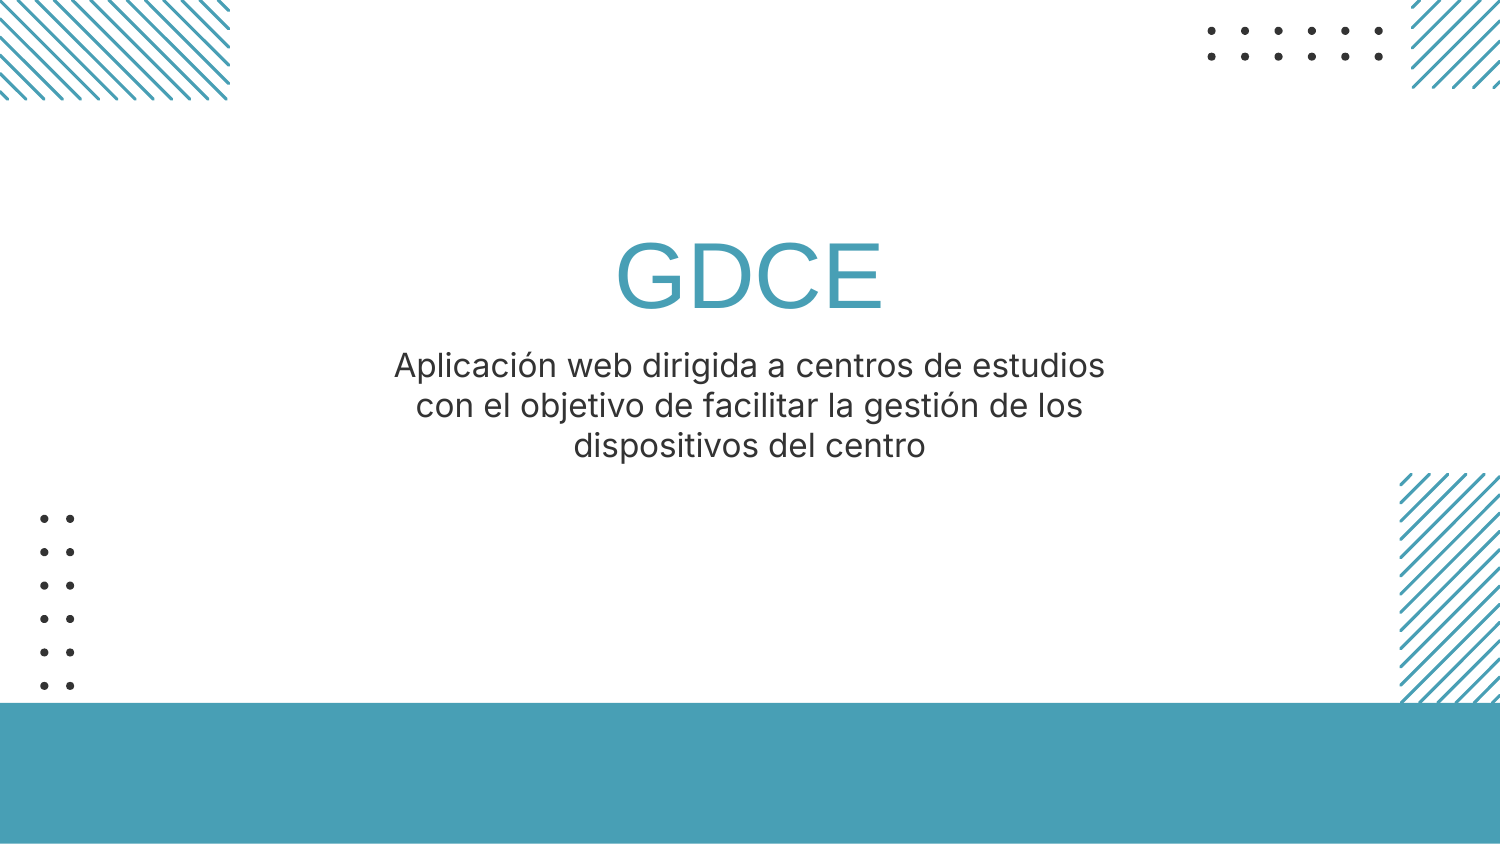

# GDCE
Aplicación web dirigida a centros de estudios con el objetivo de facilitar la gestión de los dispositivos del centro